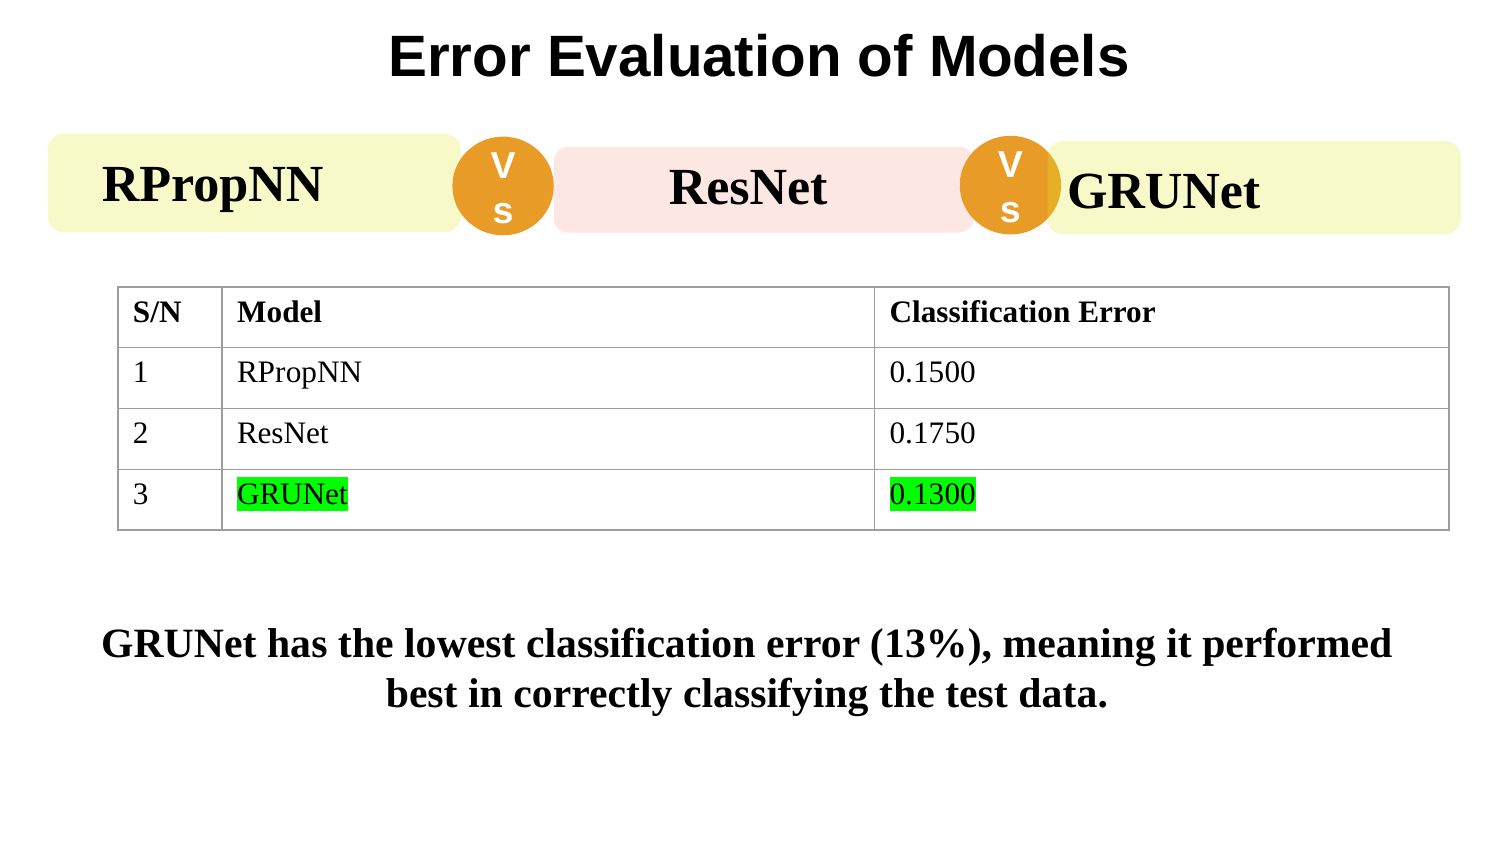

# Error Evaluation of Models

Vs
Vs
GRUNet
RPropNN

      ResNet

| S/N | Model | Classification Error |
| --- | --- | --- |
| 1 | RPropNN | 0.1500 |
| 2 | ResNet | 0.1750 |
| 3 | GRUNet | 0.1300 |
GRUNet has the lowest classification error (13%), meaning it performed best in correctly classifying the test data.